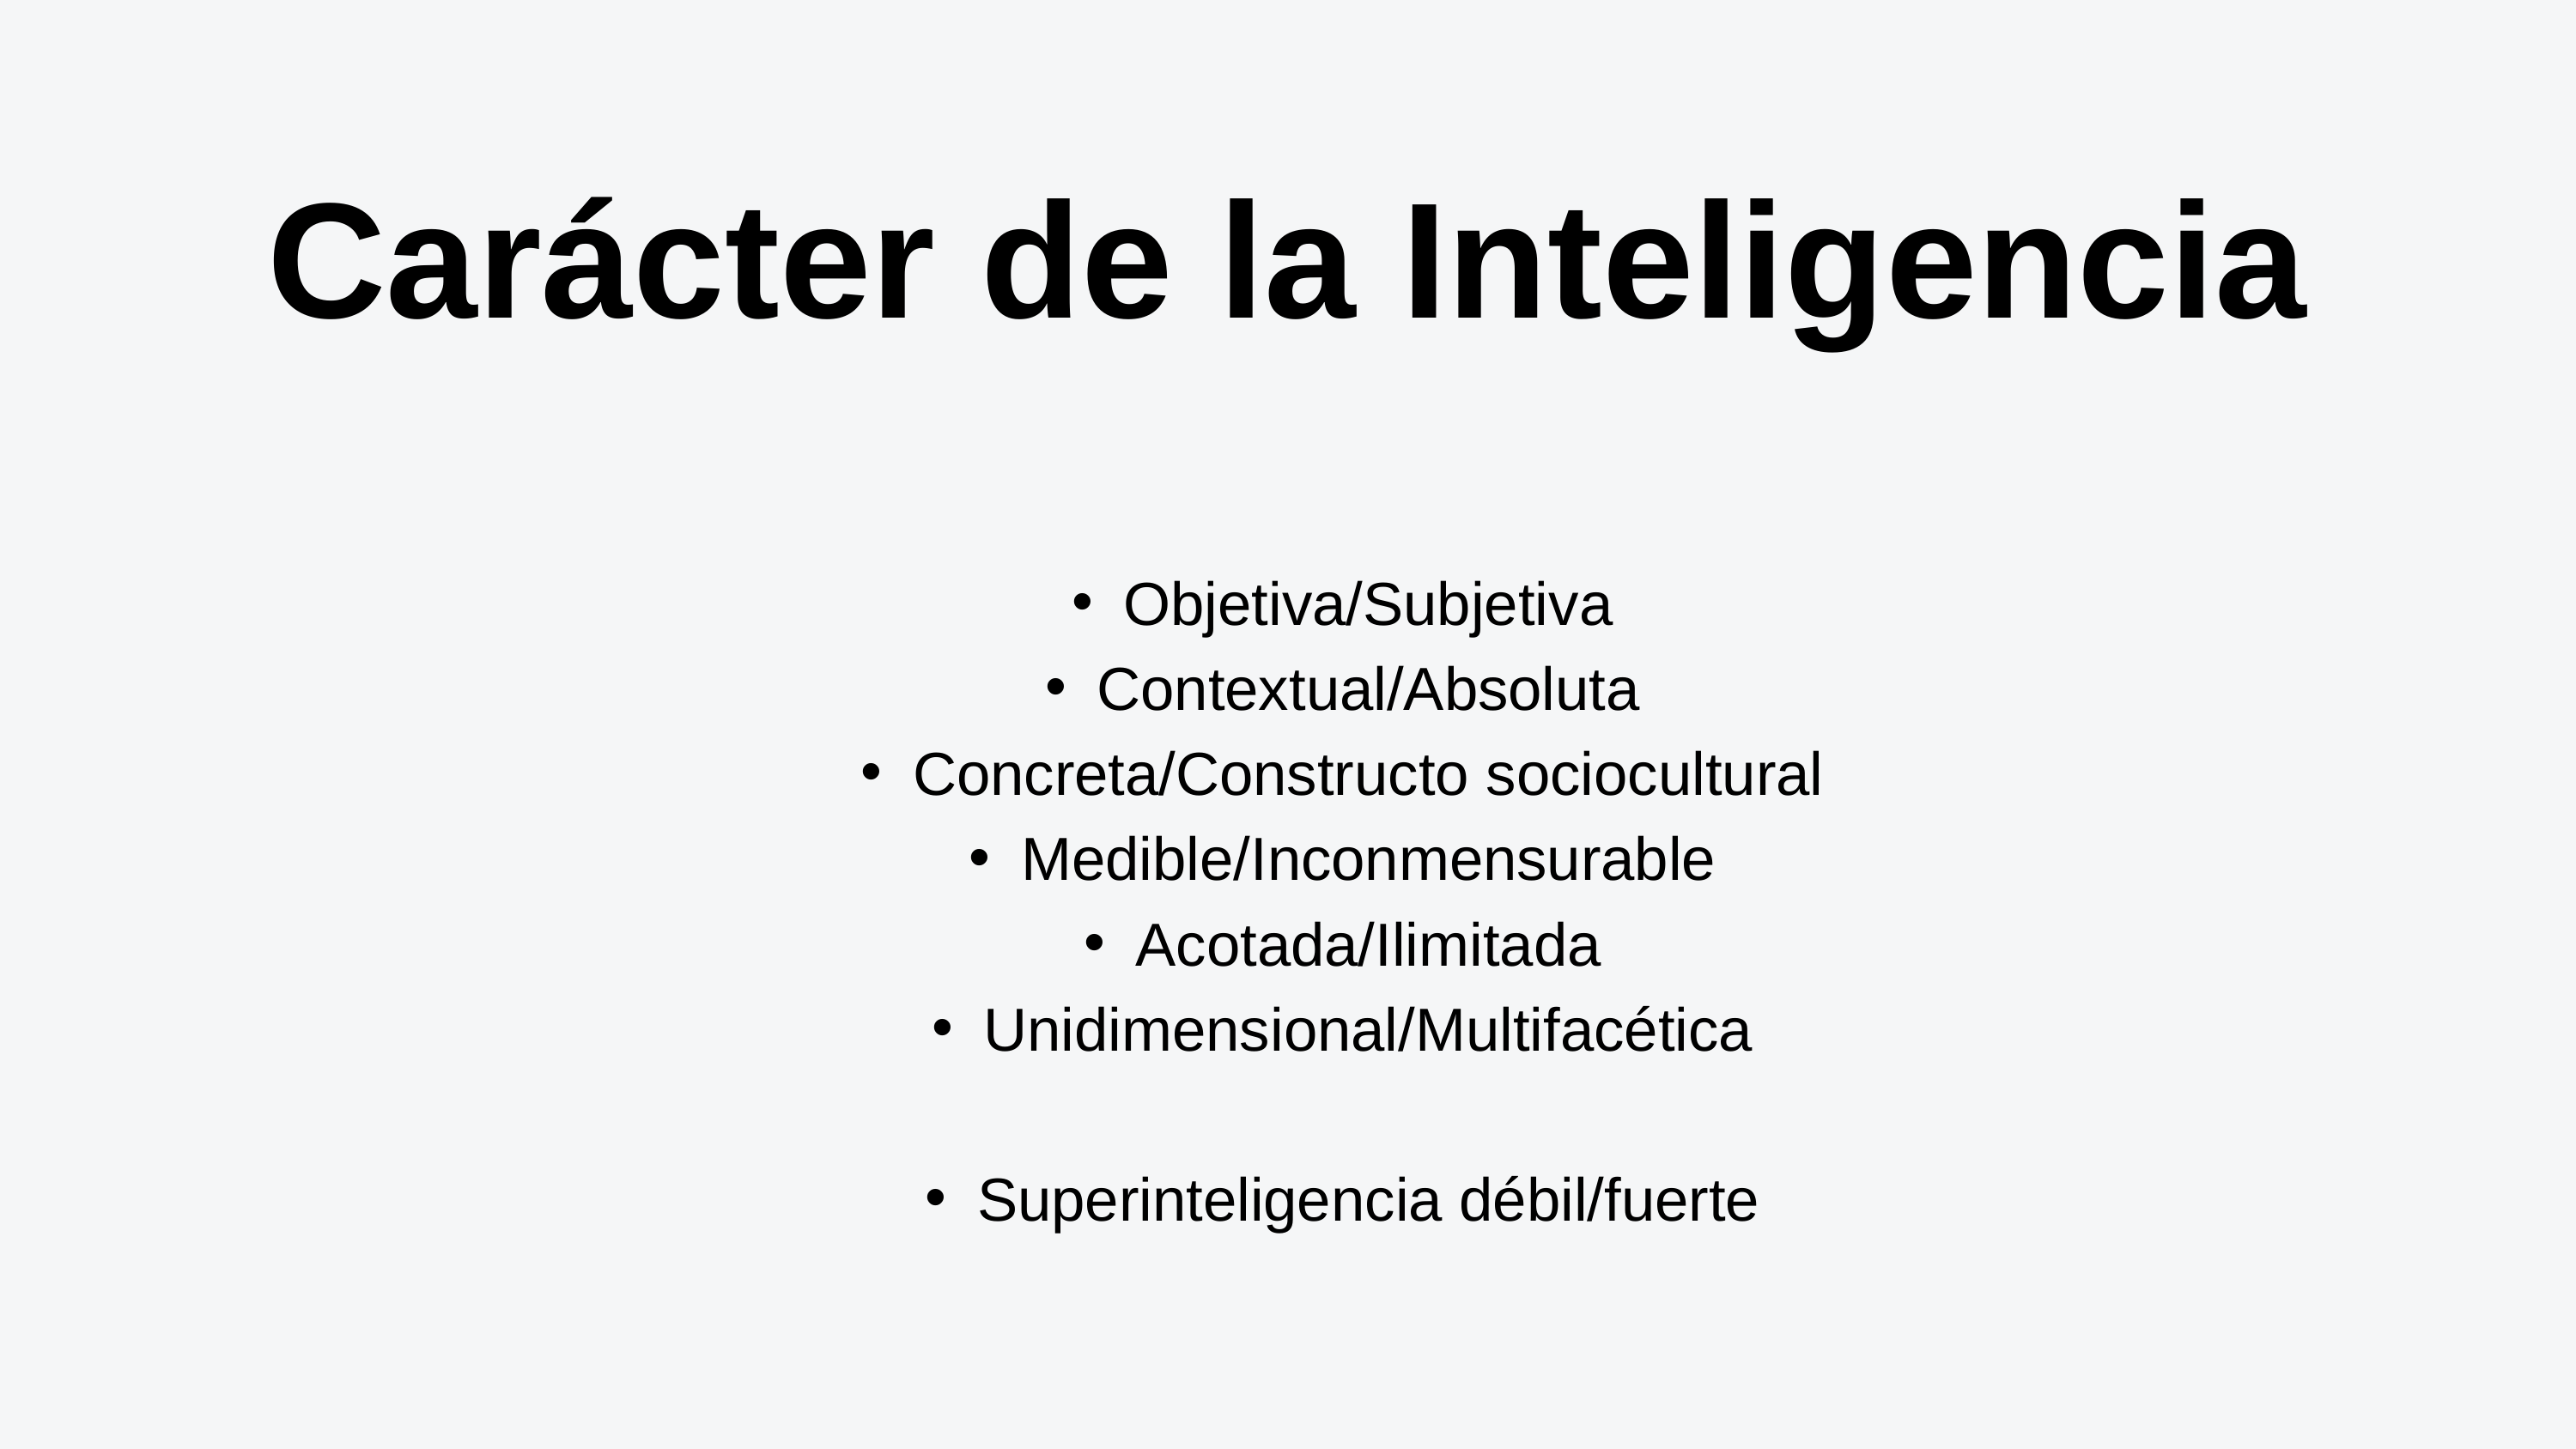

Carácter de la Inteligencia
Objetiva/Subjetiva
Contextual/Absoluta
Concreta/Constructo sociocultural
Medible/Inconmensurable
Acotada/Ilimitada
Unidimensional/Multifacética

Superinteligencia débil/fuerte